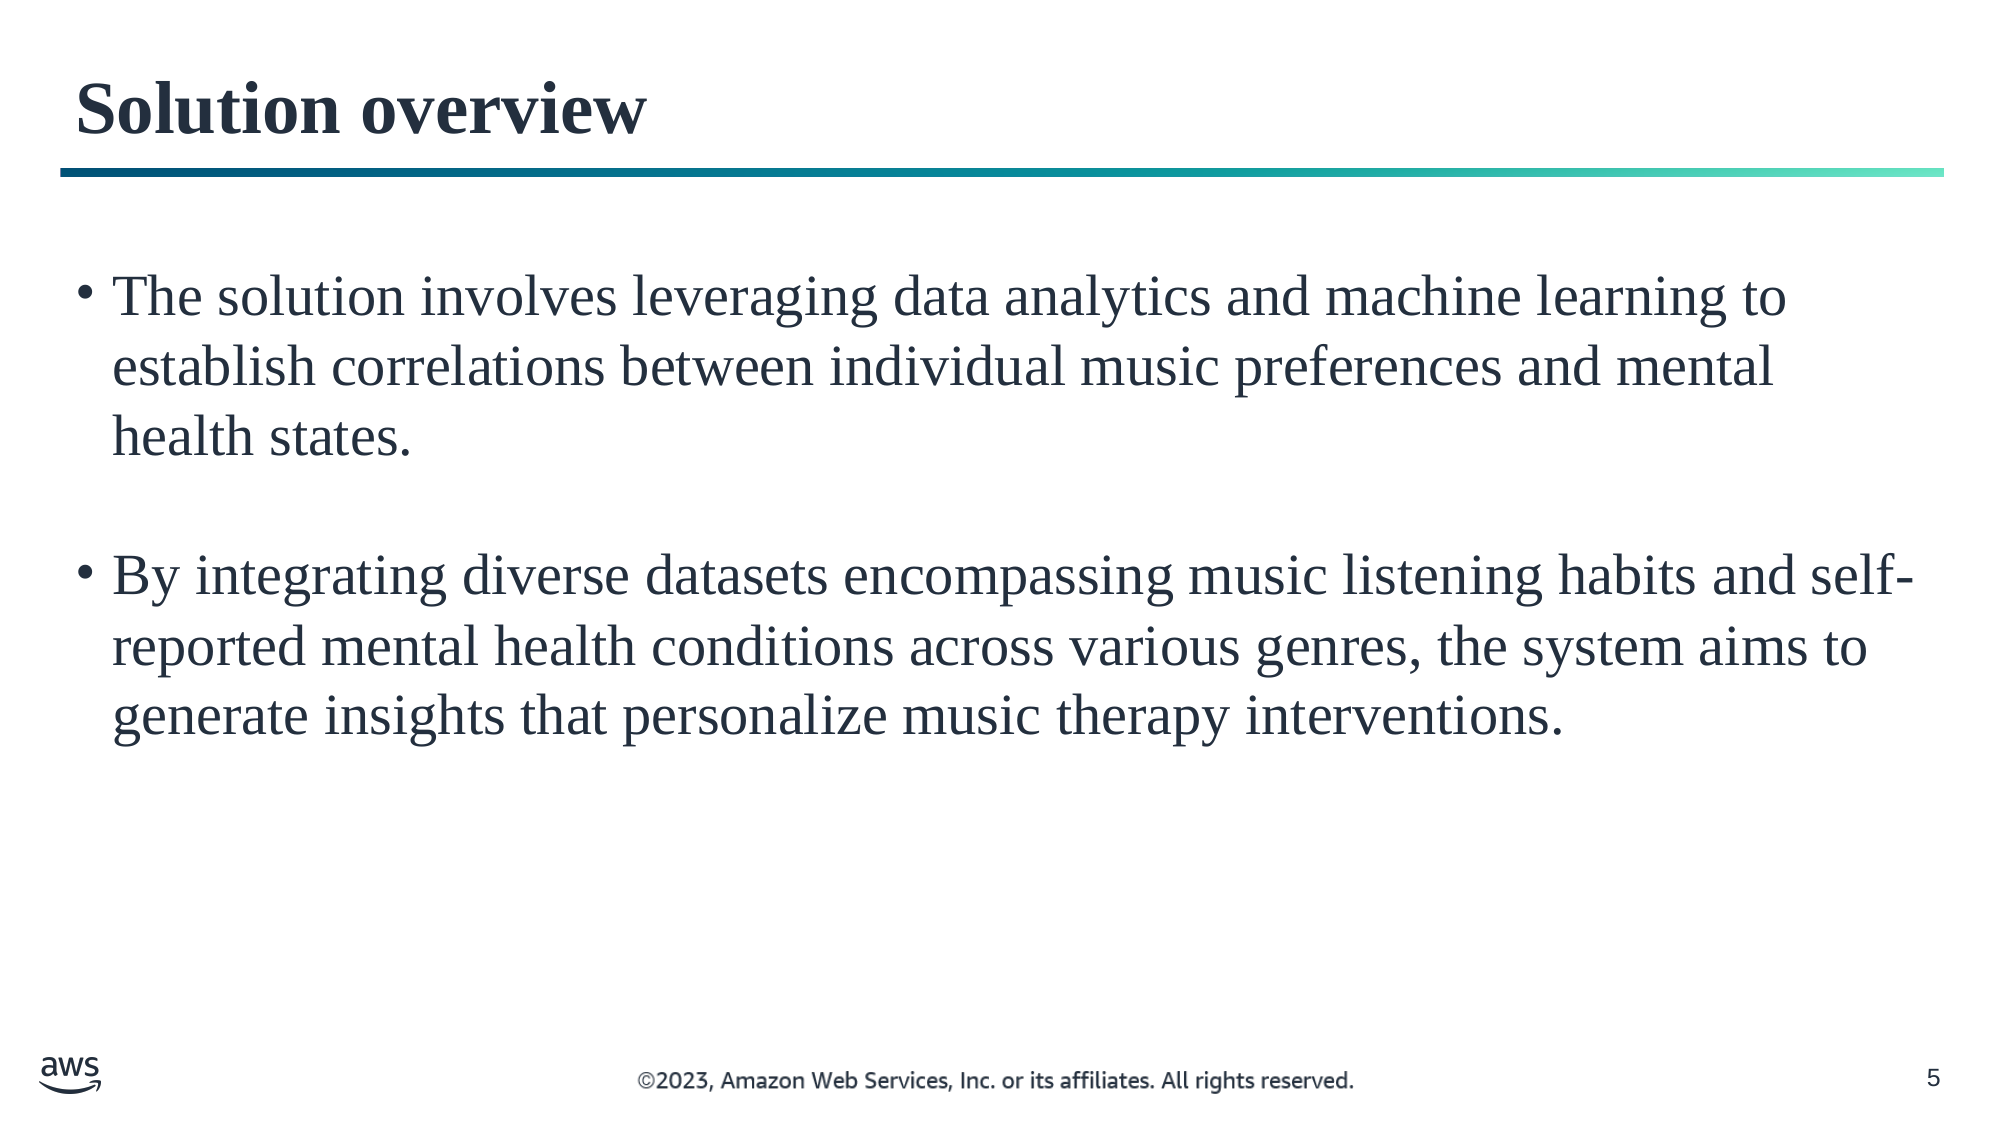

# Solution overview

The solution involves leveraging data analytics and machine learning to establish correlations between individual music preferences and mental health states.

By integrating diverse datasets encompassing music listening habits and self-reported mental health conditions across various genres, the system aims to generate insights that personalize music therapy interventions.
5